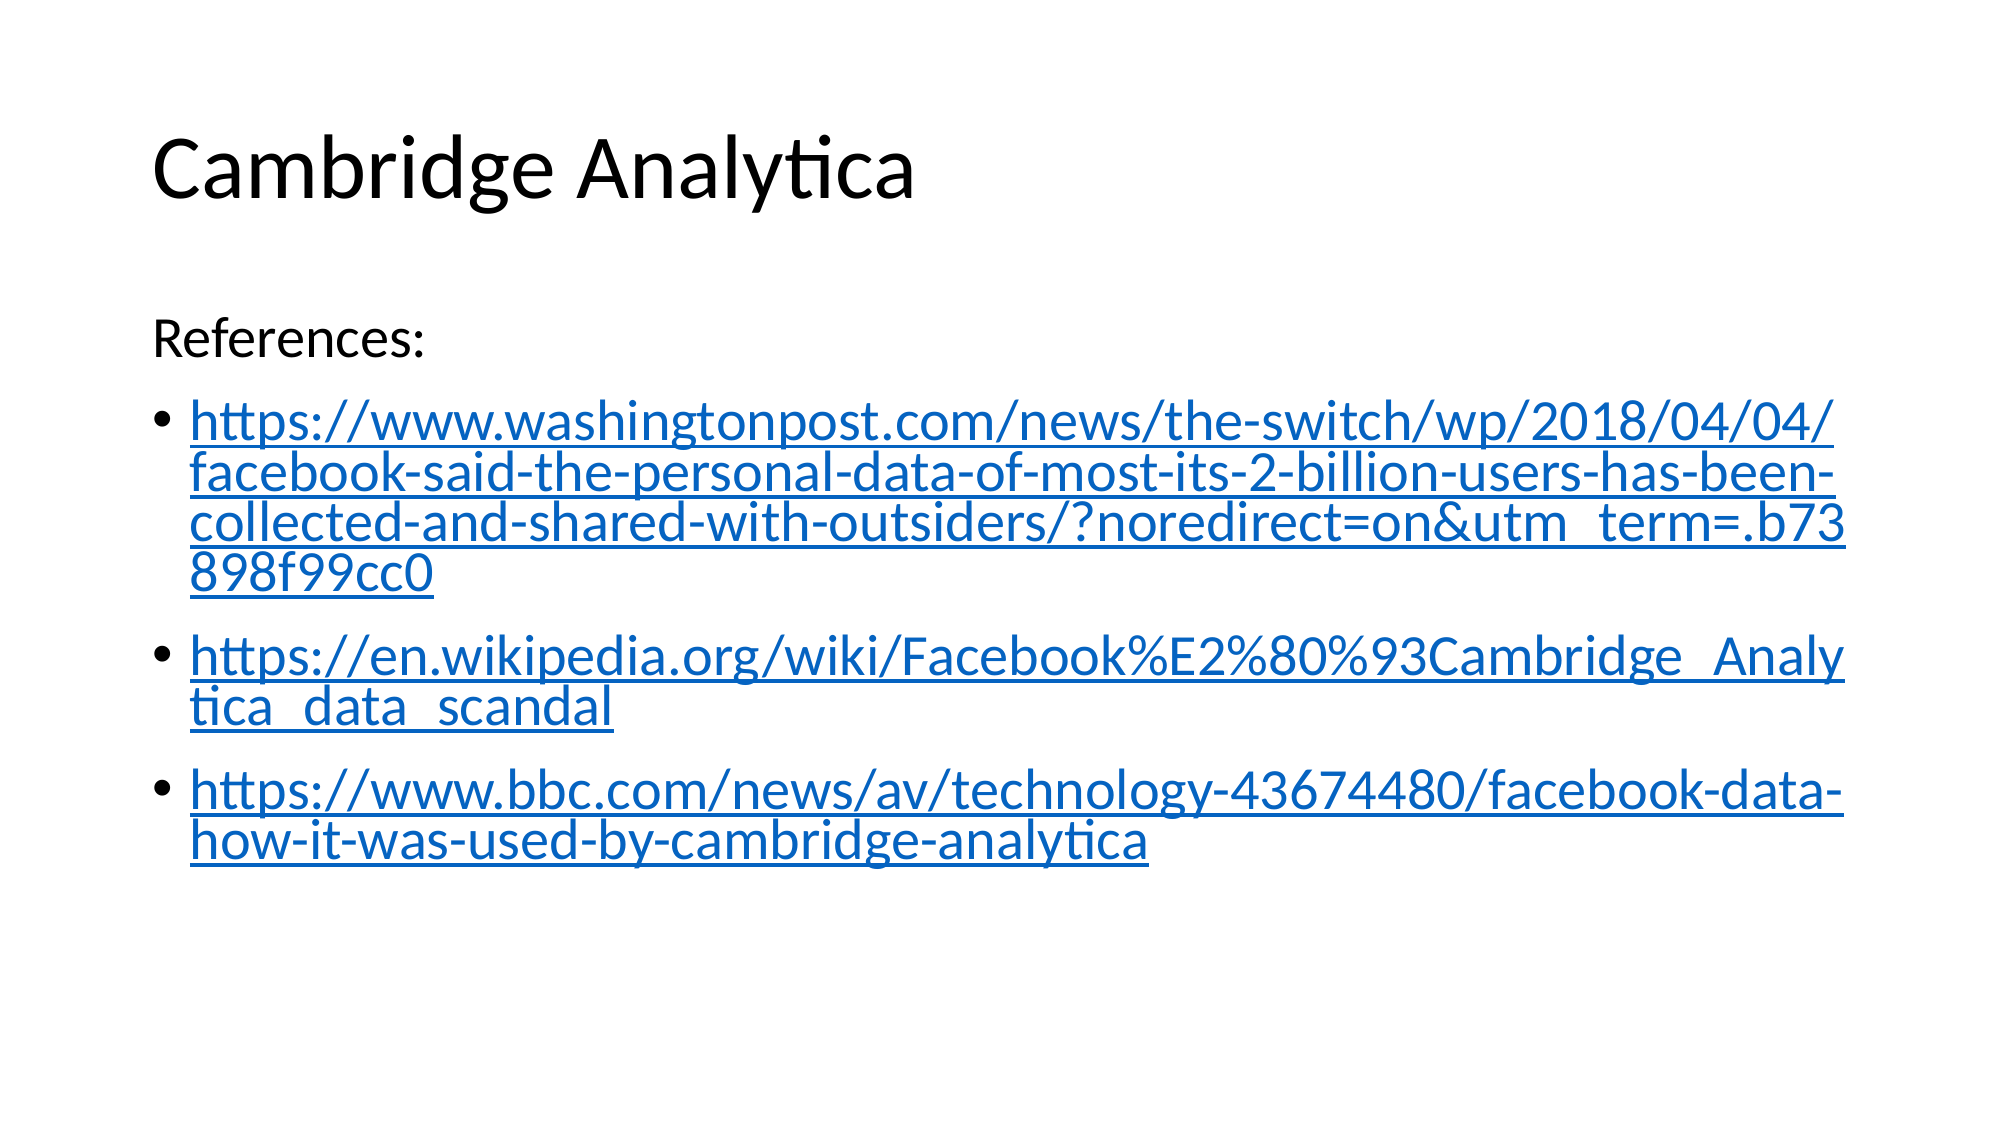

# Cambridge Analytica
References:
https://www.washingtonpost.com/news/the-switch/wp/2018/04/04/facebook-said-the-personal-data-of-most-its-2-billion-users-has-been-collected-and-shared-with-outsiders/?noredirect=on&utm_term=.b73898f99cc0
https://en.wikipedia.org/wiki/Facebook%E2%80%93Cambridge_Analytica_data_scandal
https://www.bbc.com/news/av/technology-43674480/facebook-data-how-it-was-used-by-cambridge-analytica